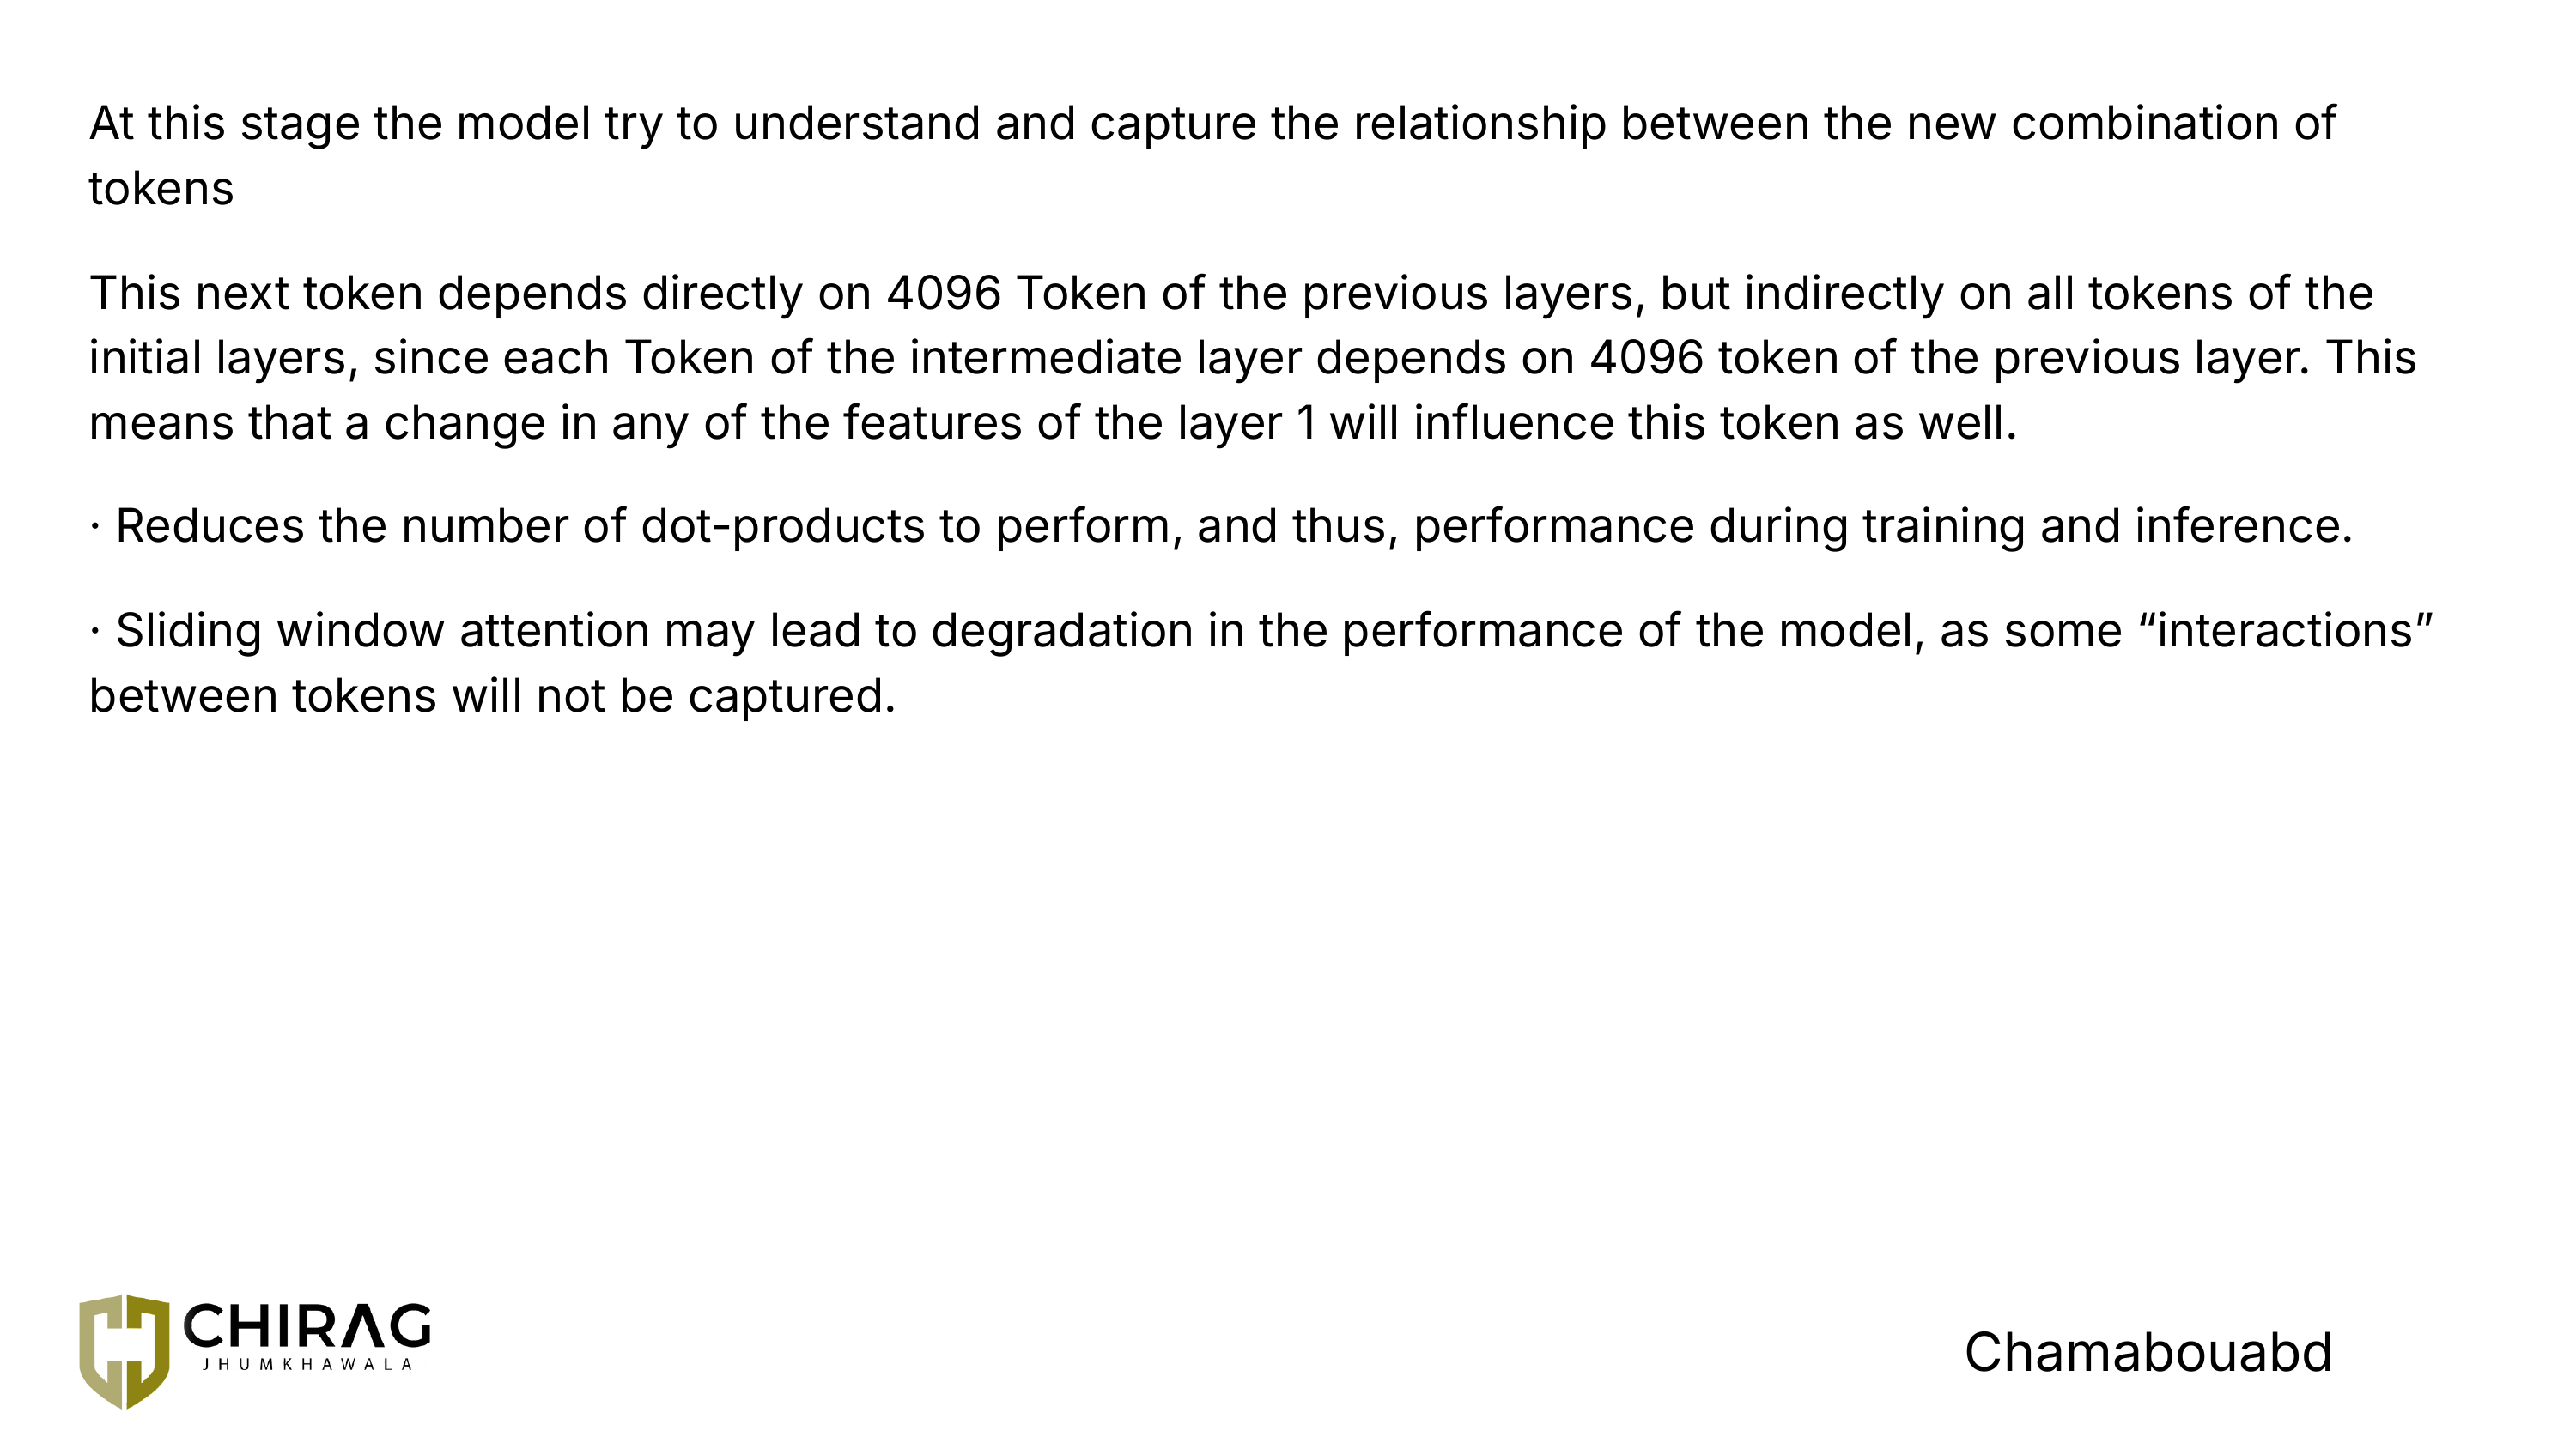

At this stage the model try to understand and capture the relationship between the new combination of tokens
This next token depends directly on 4096 Token of the previous layers, but indirectly on all tokens of the initial layers, since each Token of the intermediate layer depends on 4096 token of the previous layer. This means that a change in any of the features of the layer 1 will influence this token as well.
· Reduces the number of dot-products to perform, and thus, performance during training and inference.
· Sliding window attention may lead to degradation in the performance of the model, as some “interactions” between tokens will not be captured.

Chamabouabd